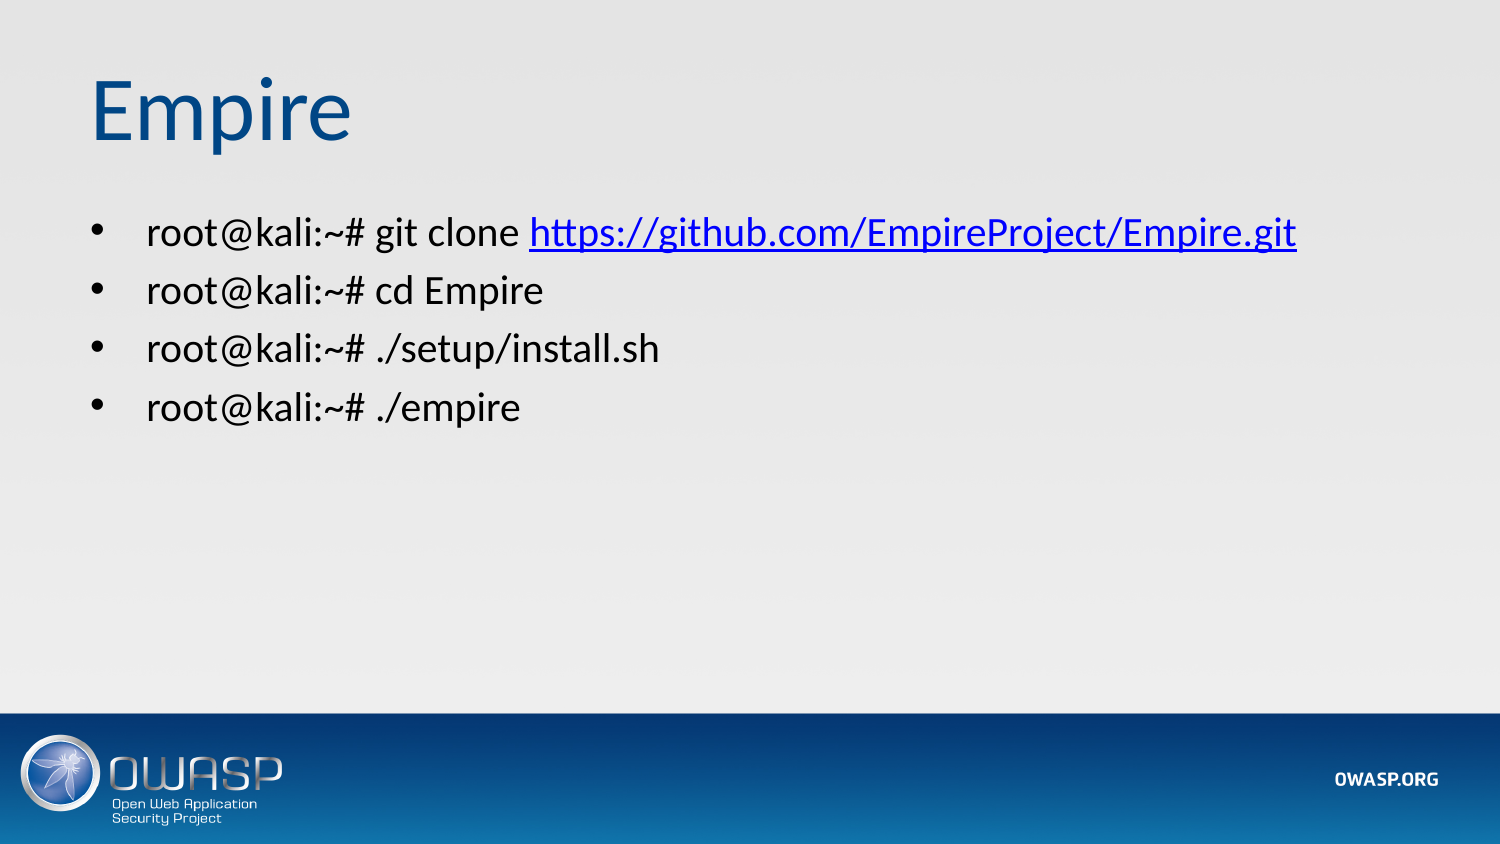

# Empire
root@kali:~# git clone https://github.com/EmpireProject/Empire.git
root@kali:~# cd Empire
root@kali:~# ./setup/install.sh
root@kali:~# ./empire